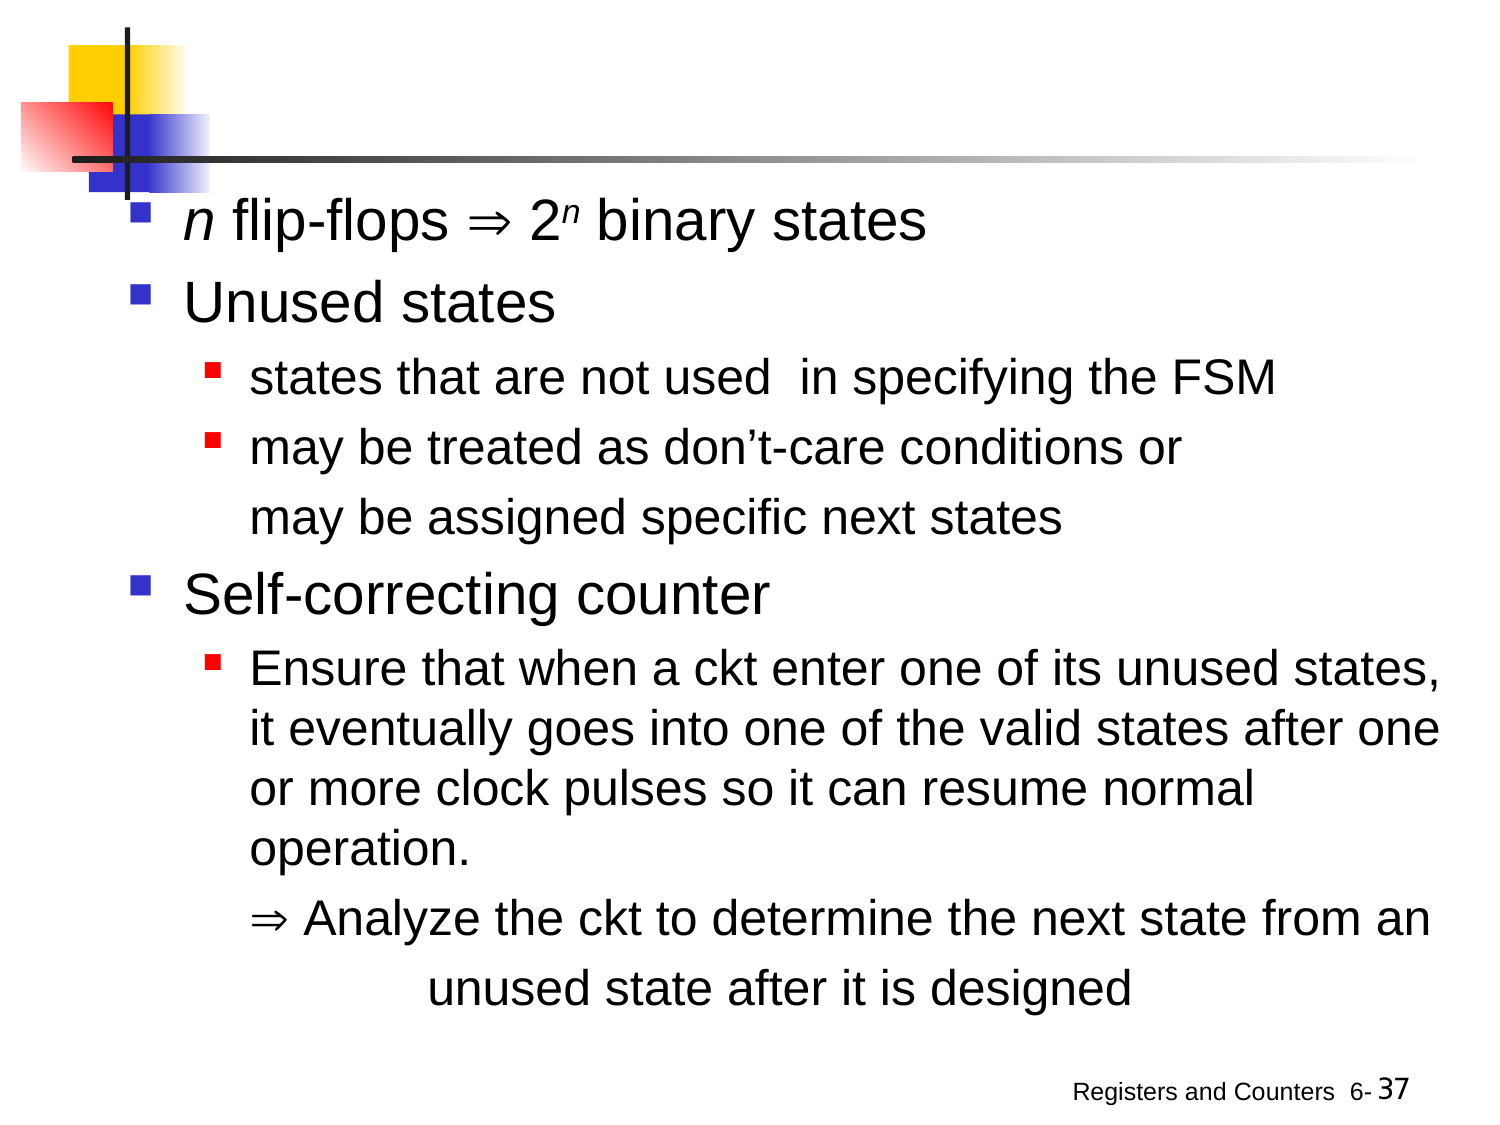

#
n flip-flops ⇒ 2n binary states
Unused states
states that are not used  in specifying the FSM
may be treated as don’t-care conditions or
	may be assigned specific next states
Self-correcting counter
Ensure that when a ckt enter one of its unused states, it eventually goes into one of the valid states after one or more clock pulses so it can resume normal operation.
	⇒ Analyze the ckt to determine the next state from an
		  unused state after it is designed

37